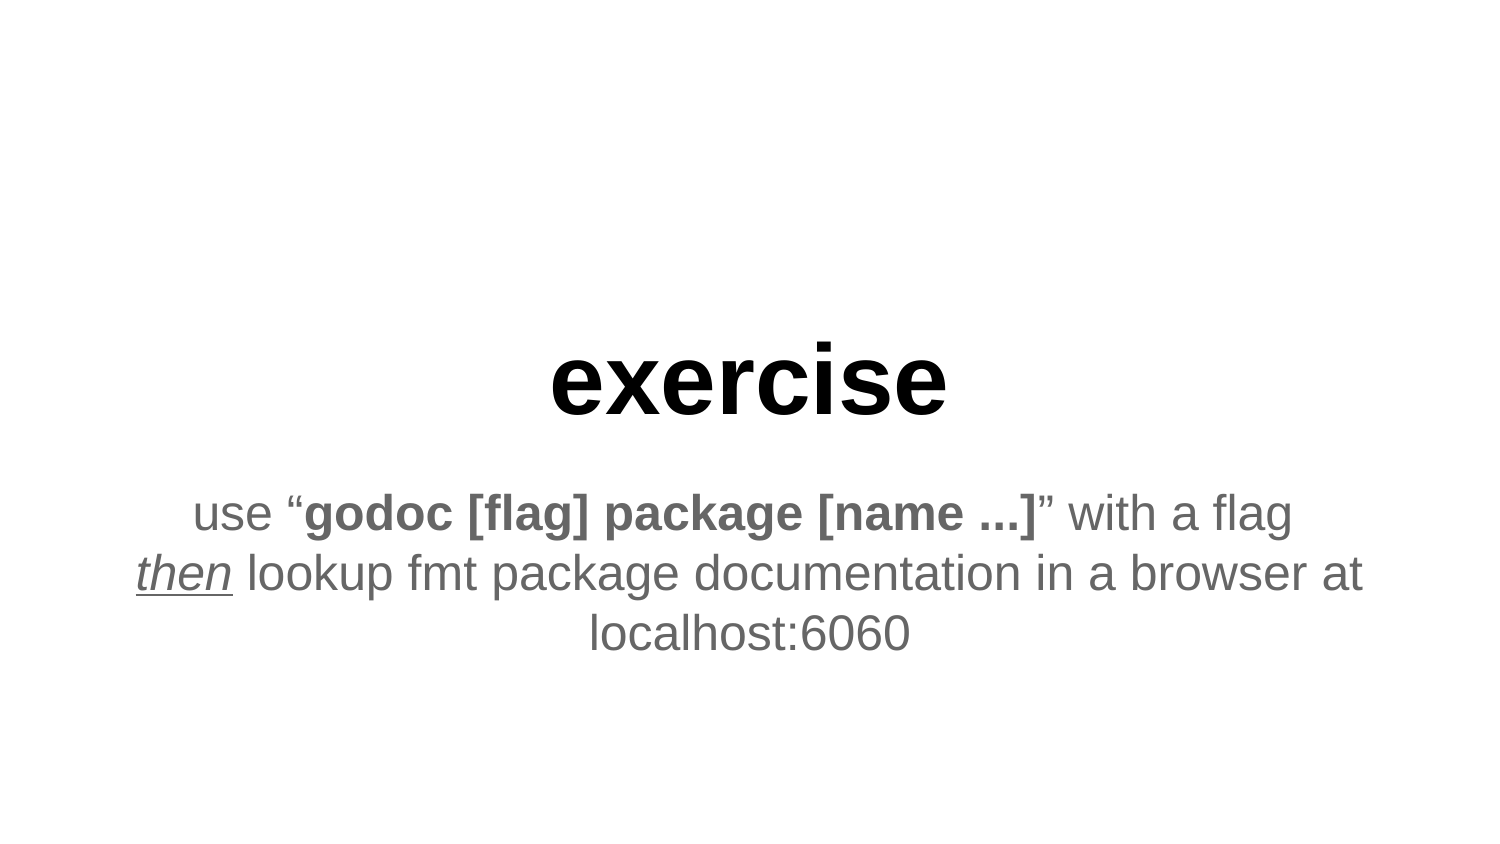

# exercise
use “godoc [flag] package [name ...]” with a flag
then lookup fmt package documentation in a browser at localhost:6060